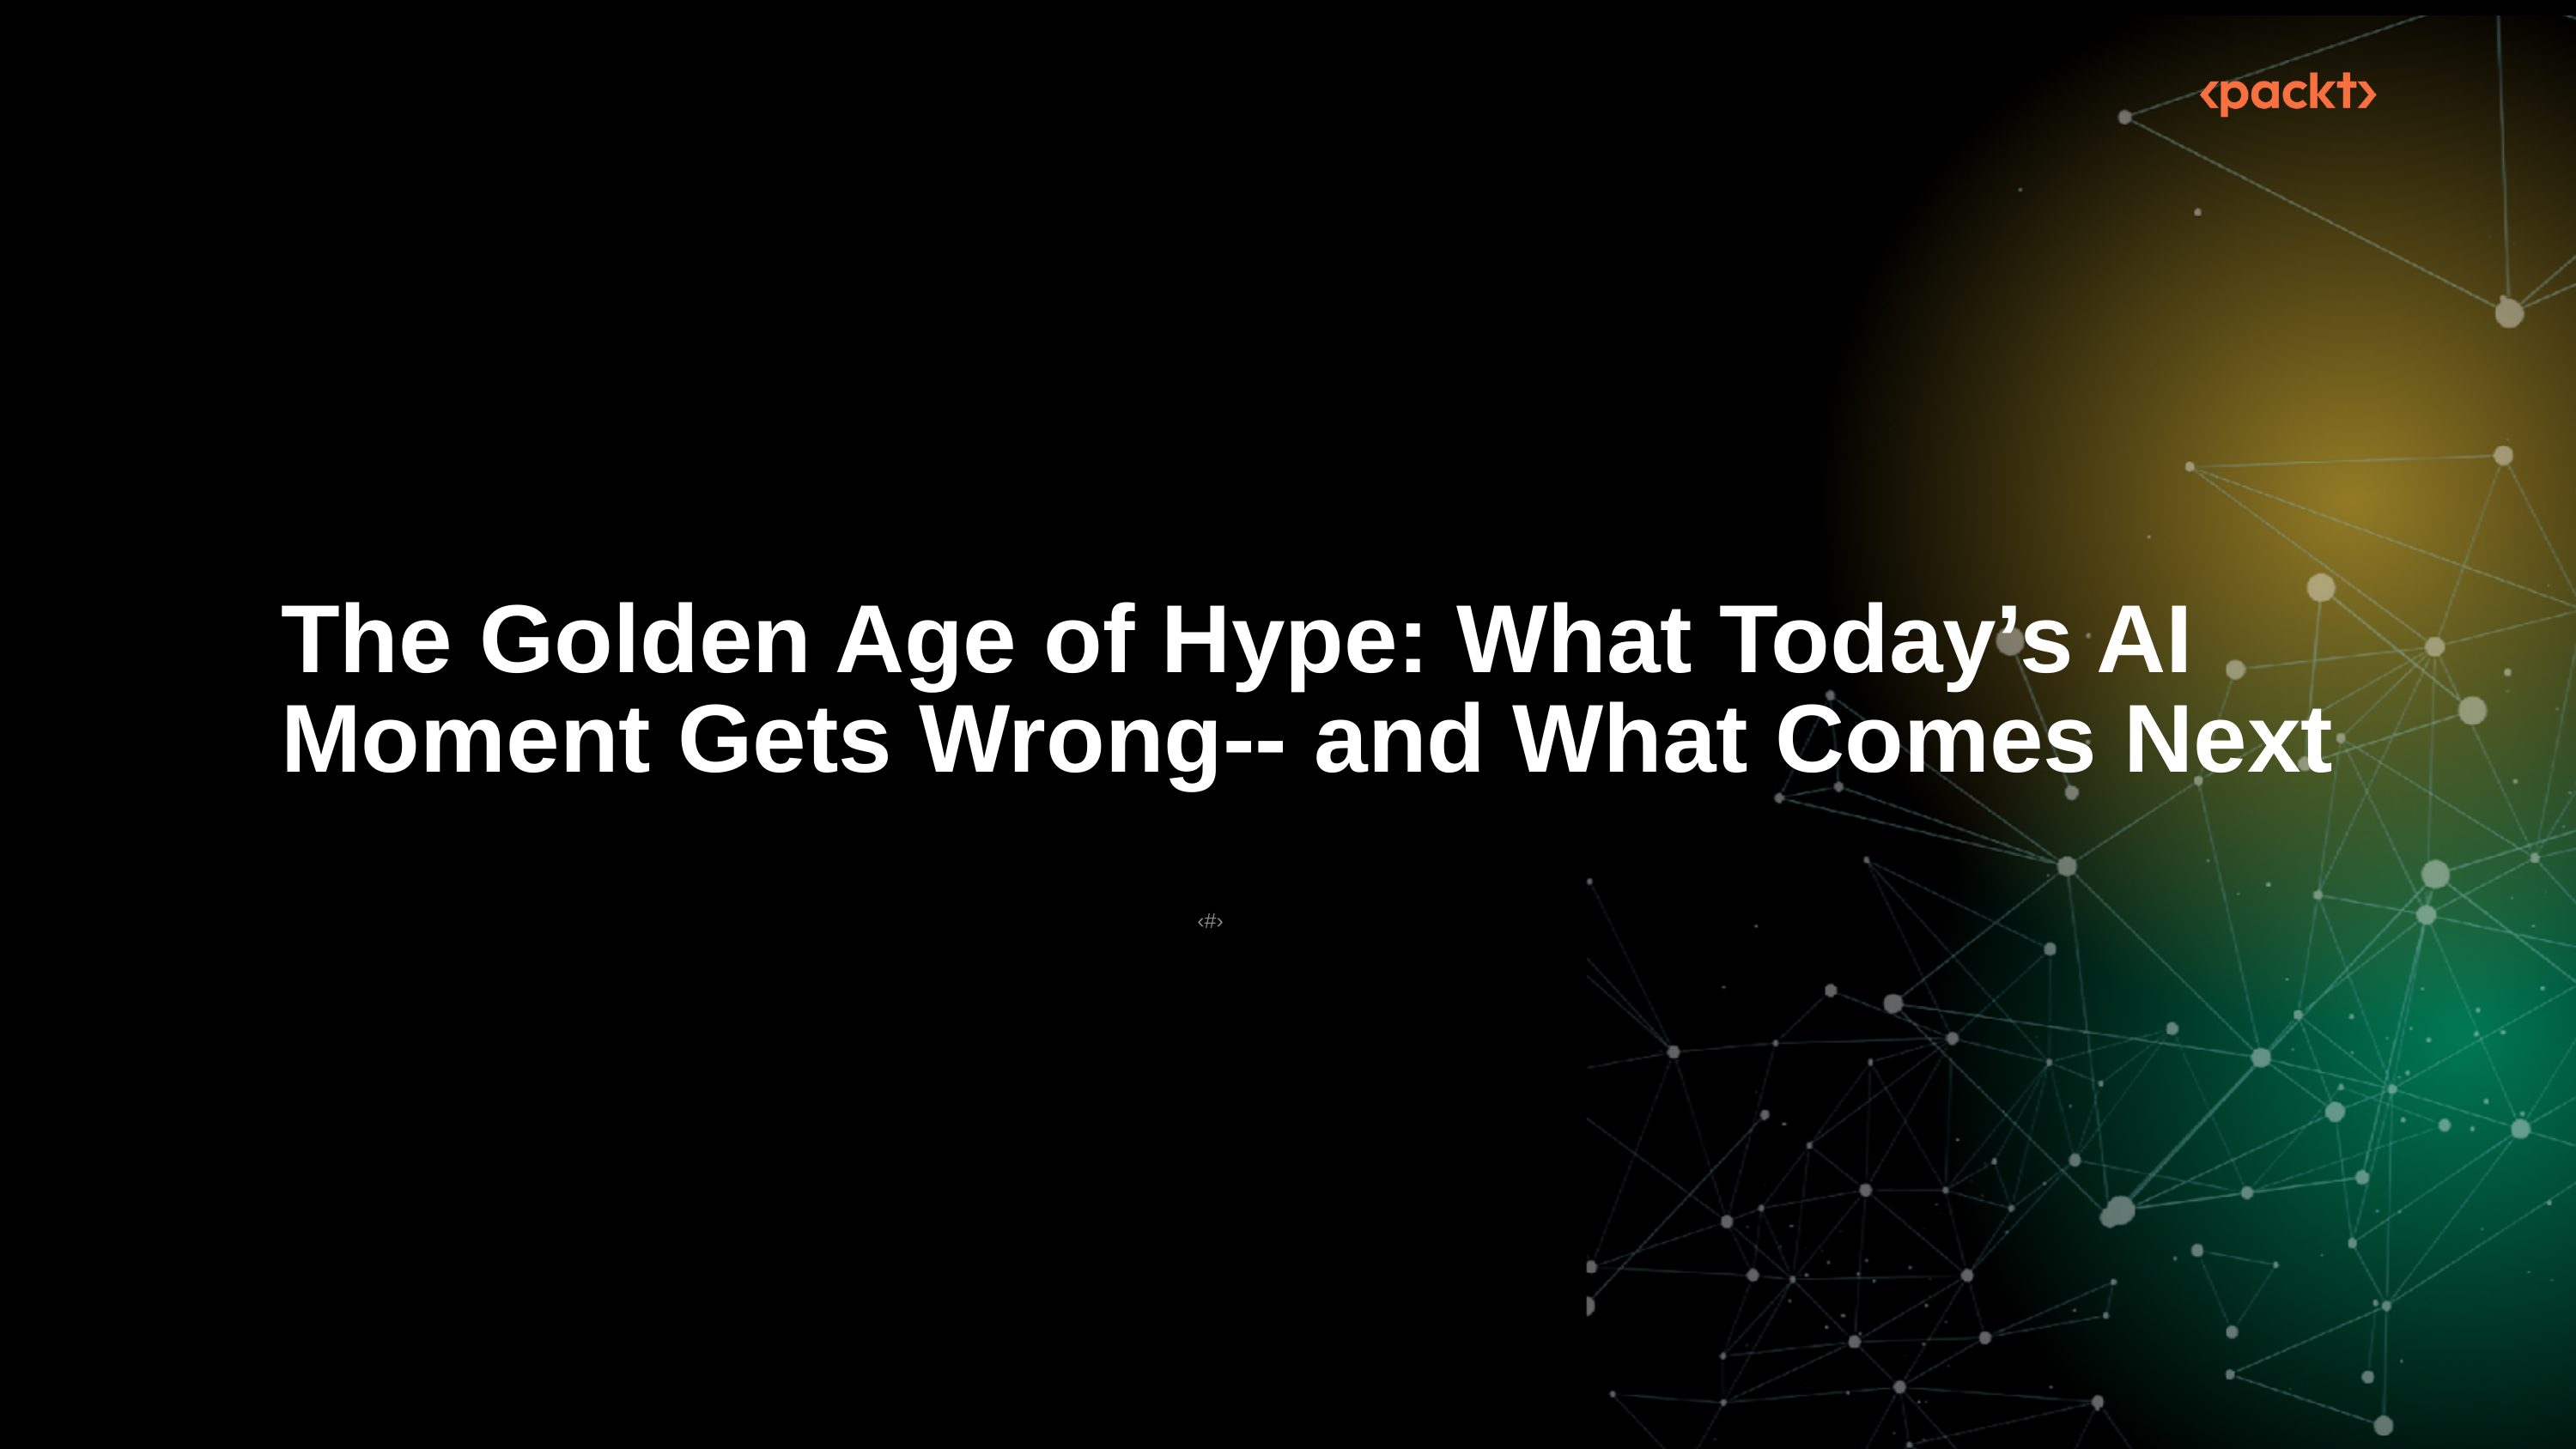

The Golden Age of Hype: What Today’s AI Moment Gets Wrong-- and What Comes Next

‹#›